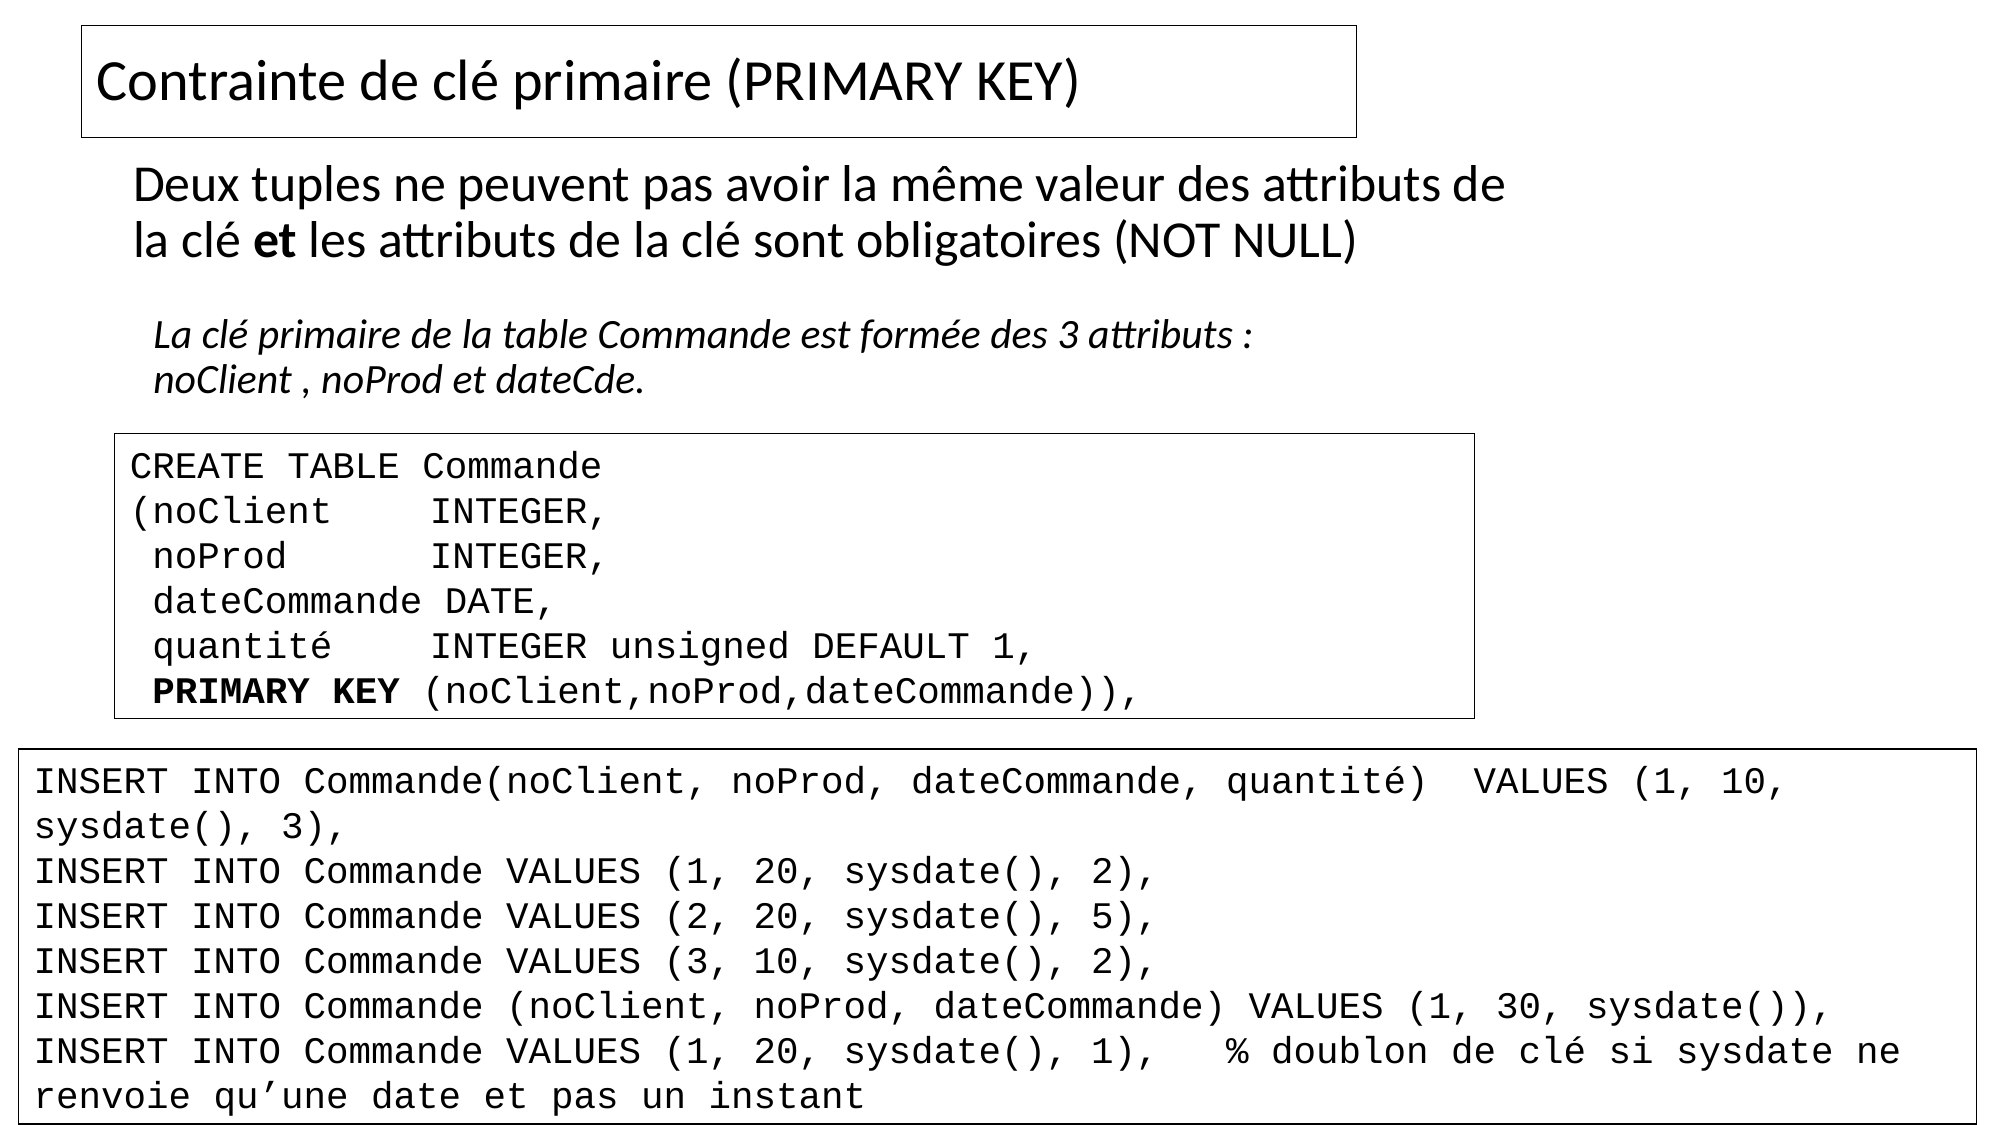

# Contrainte de clé primaire (PRIMARY KEY)
Deux tuples ne peuvent pas avoir la même valeur des attributs de la clé et les attributs de la clé sont obligatoires (NOT NULL)
La clé primaire de la table Commande est formée des 3 attributs : noClient , noProd et dateCde.
CREATE TABLE Commande
(noClient	INTEGER,
 noProd	INTEGER,
 dateCommande DATE,
 quantité	INTEGER unsigned DEFAULT 1,
 PRIMARY KEY (noClient,noProd,dateCommande)),
INSERT INTO Commande(noClient, noProd, dateCommande, quantité)  VALUES (1, 10, sysdate(), 3),
INSERT INTO Commande VALUES (1, 20, sysdate(), 2),
INSERT INTO Commande VALUES (2, 20, sysdate(), 5),
INSERT INTO Commande VALUES (3, 10, sysdate(), 2),
INSERT INTO Commande (noClient, noProd, dateCommande) VALUES (1, 30, sysdate()),
INSERT INTO Commande VALUES (1, 20, sysdate(), 1),   % doublon de clé si sysdate ne renvoie qu’une date et pas un instant

118